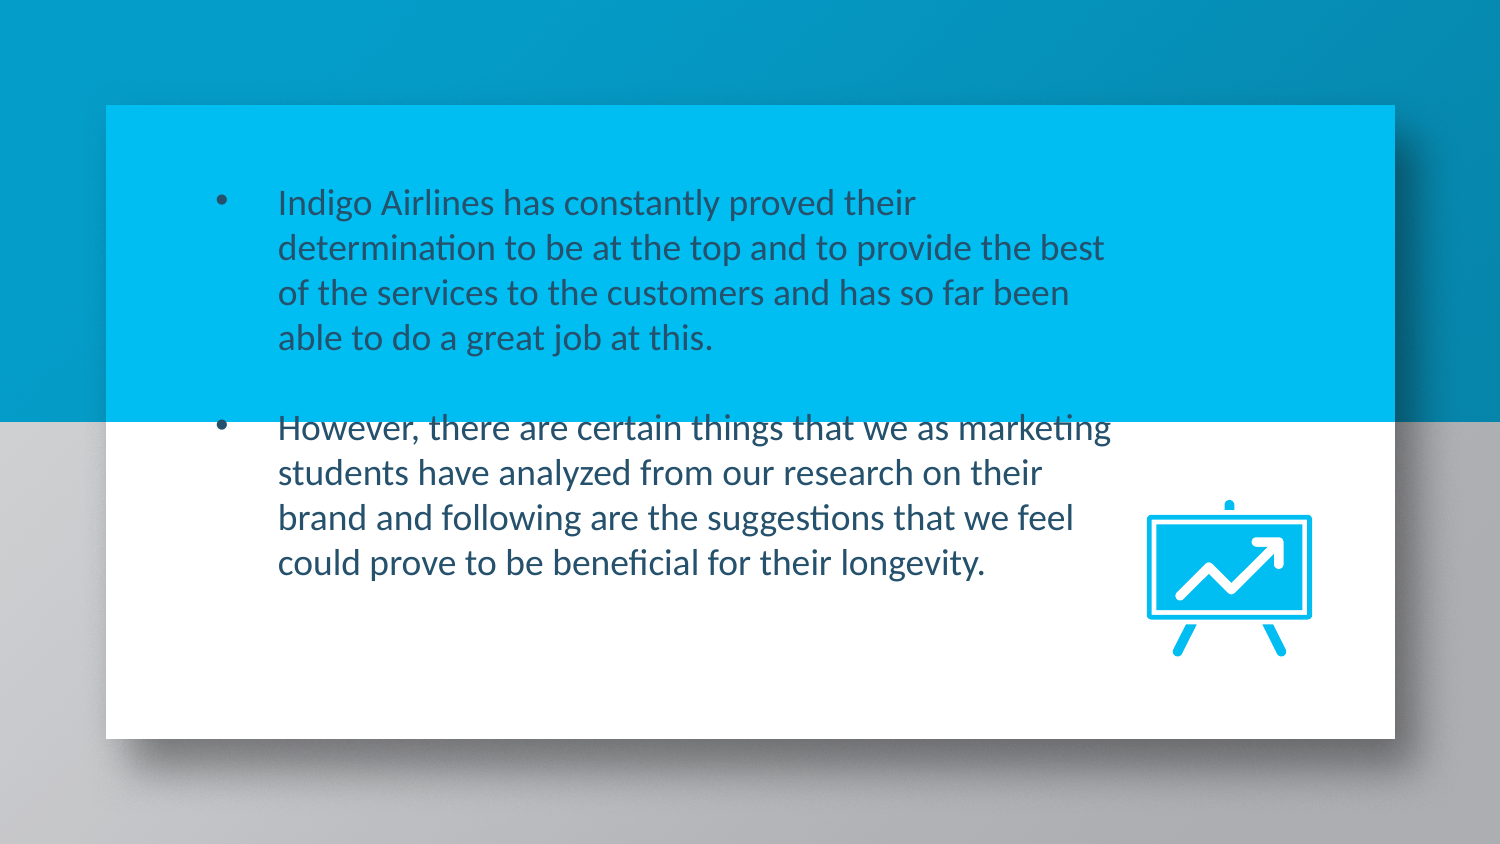

Indigo Airlines has constantly proved their determination to be at the top and to provide the best of the services to the customers and has so far been able to do a great job at this.

However, there are certain things that we as marketing students have analyzed from our research on their brand and following are the suggestions that we feel could prove to be beneficial for their longevity.